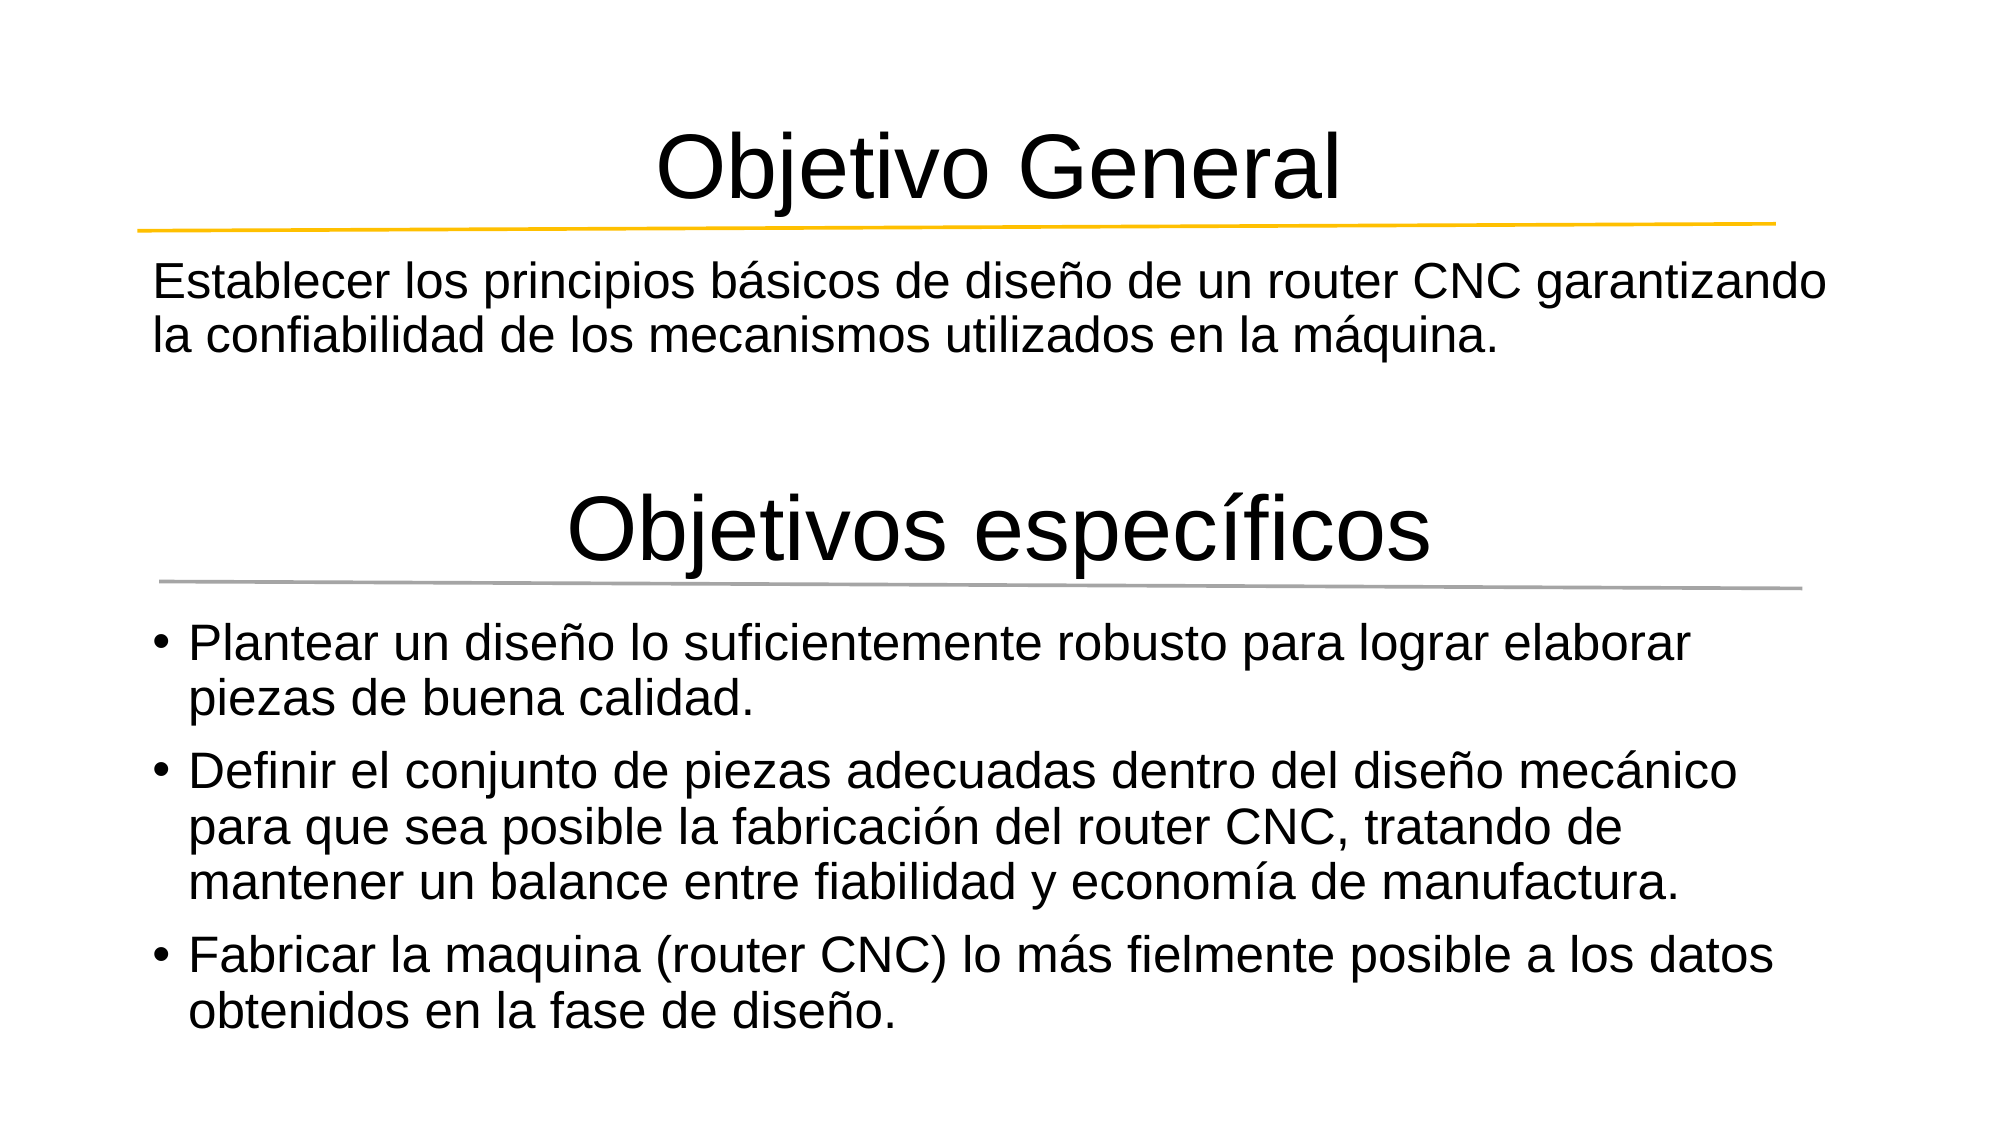

# Objetivo General
Establecer los principios básicos de diseño de un router CNC garantizando la confiabilidad de los mecanismos utilizados en la máquina.

Objetivos específicos
Plantear un diseño lo suficientemente robusto para lograr elaborar piezas de buena calidad.
Definir el conjunto de piezas adecuadas dentro del diseño mecánico para que sea posible la fabricación del router CNC, tratando de mantener un balance entre fiabilidad y economía de manufactura.
Fabricar la maquina (router CNC) lo más fielmente posible a los datos obtenidos en la fase de diseño.